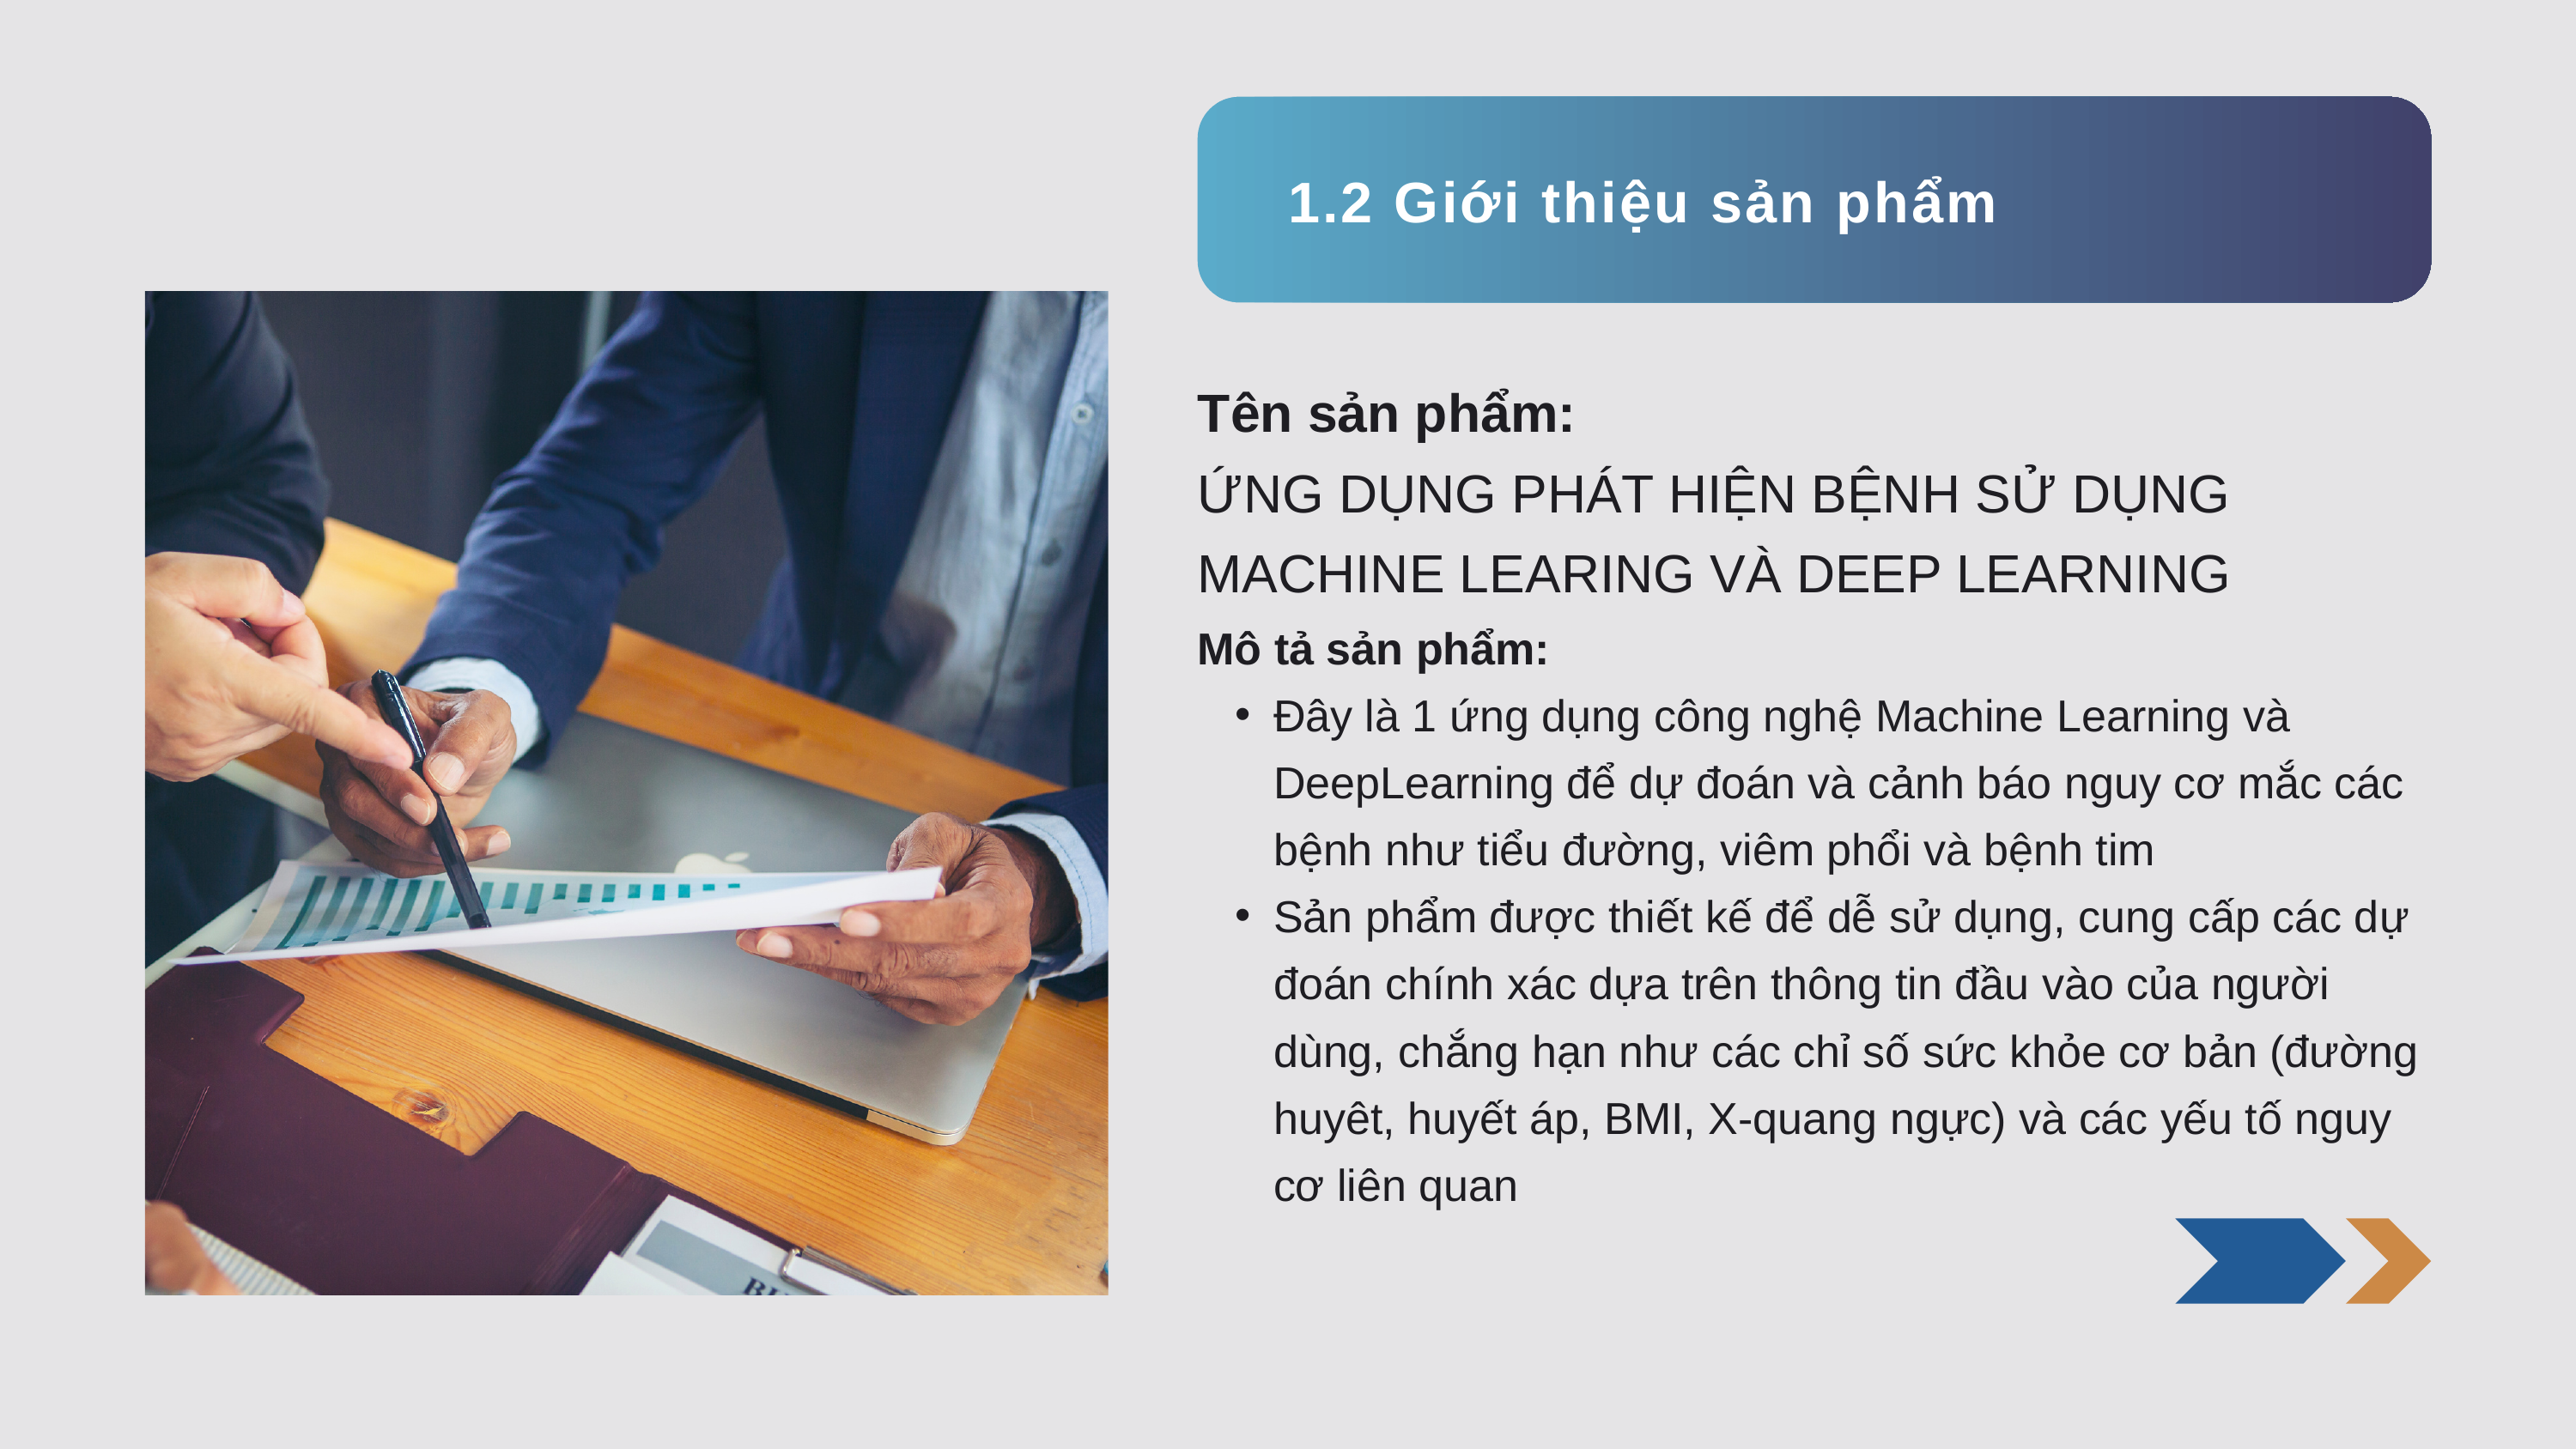

1.2 Giới thiệu sản phẩm

Tên sản phẩm:
ỨNG DỤNG PHÁT HIỆN BỆNH SỬ DỤNG MACHINE LEARING VÀ DEEP LEARNING
Mô tả sản phẩm:
Đây là 1 ứng dụng công nghệ Machine Learning và DeepLearning để dự đoán và cảnh báo nguy cơ mắc các bệnh như tiểu đường, viêm phổi và bệnh tim
Sản phẩm được thiết kế để dễ sử dụng, cung cấp các dự đoán chính xác dựa trên thông tin đầu vào của người dùng, chắng hạn như các chỉ số sức khỏe cơ bản (đường huyêt, huyết áp, BMI, X-quang ngực) và các yếu tố nguy cơ liên quan